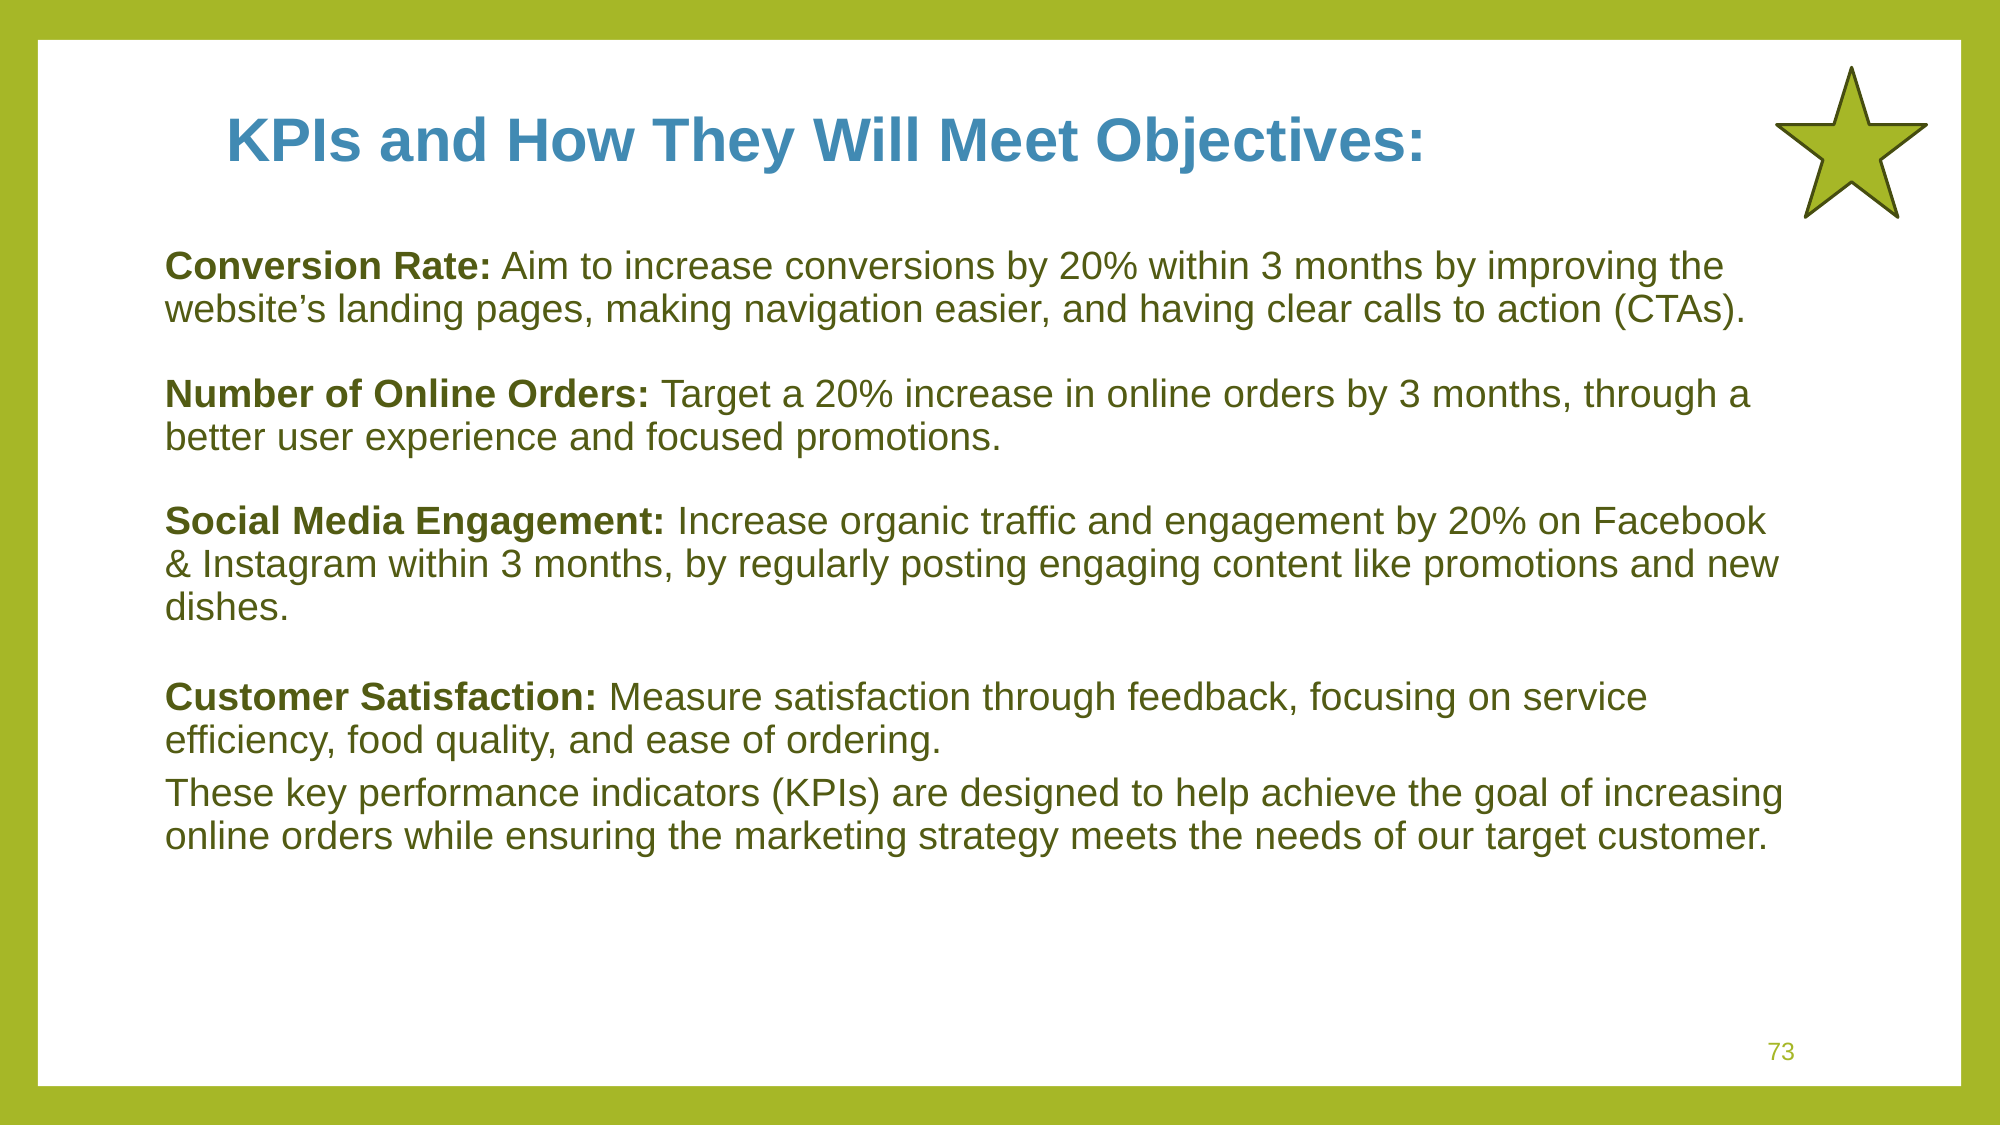

# KPIs and How They Will Meet Objectives:
Conversion Rate: Aim to increase conversions by 20% within 3 months by improving the website’s landing pages, making navigation easier, and having clear calls to action (CTAs).

Number of Online Orders: Target a 20% increase in online orders by 3 months, through a better user experience and focused promotions.

Social Media Engagement: Increase organic traffic and engagement by 20% on Facebook & Instagram within 3 months, by regularly posting engaging content like promotions and new dishes.

Customer Satisfaction: Measure satisfaction through feedback, focusing on service efficiency, food quality, and ease of ordering.
These key performance indicators (KPIs) are designed to help achieve the goal of increasing online orders while ensuring the marketing strategy meets the needs of our target customer.

73